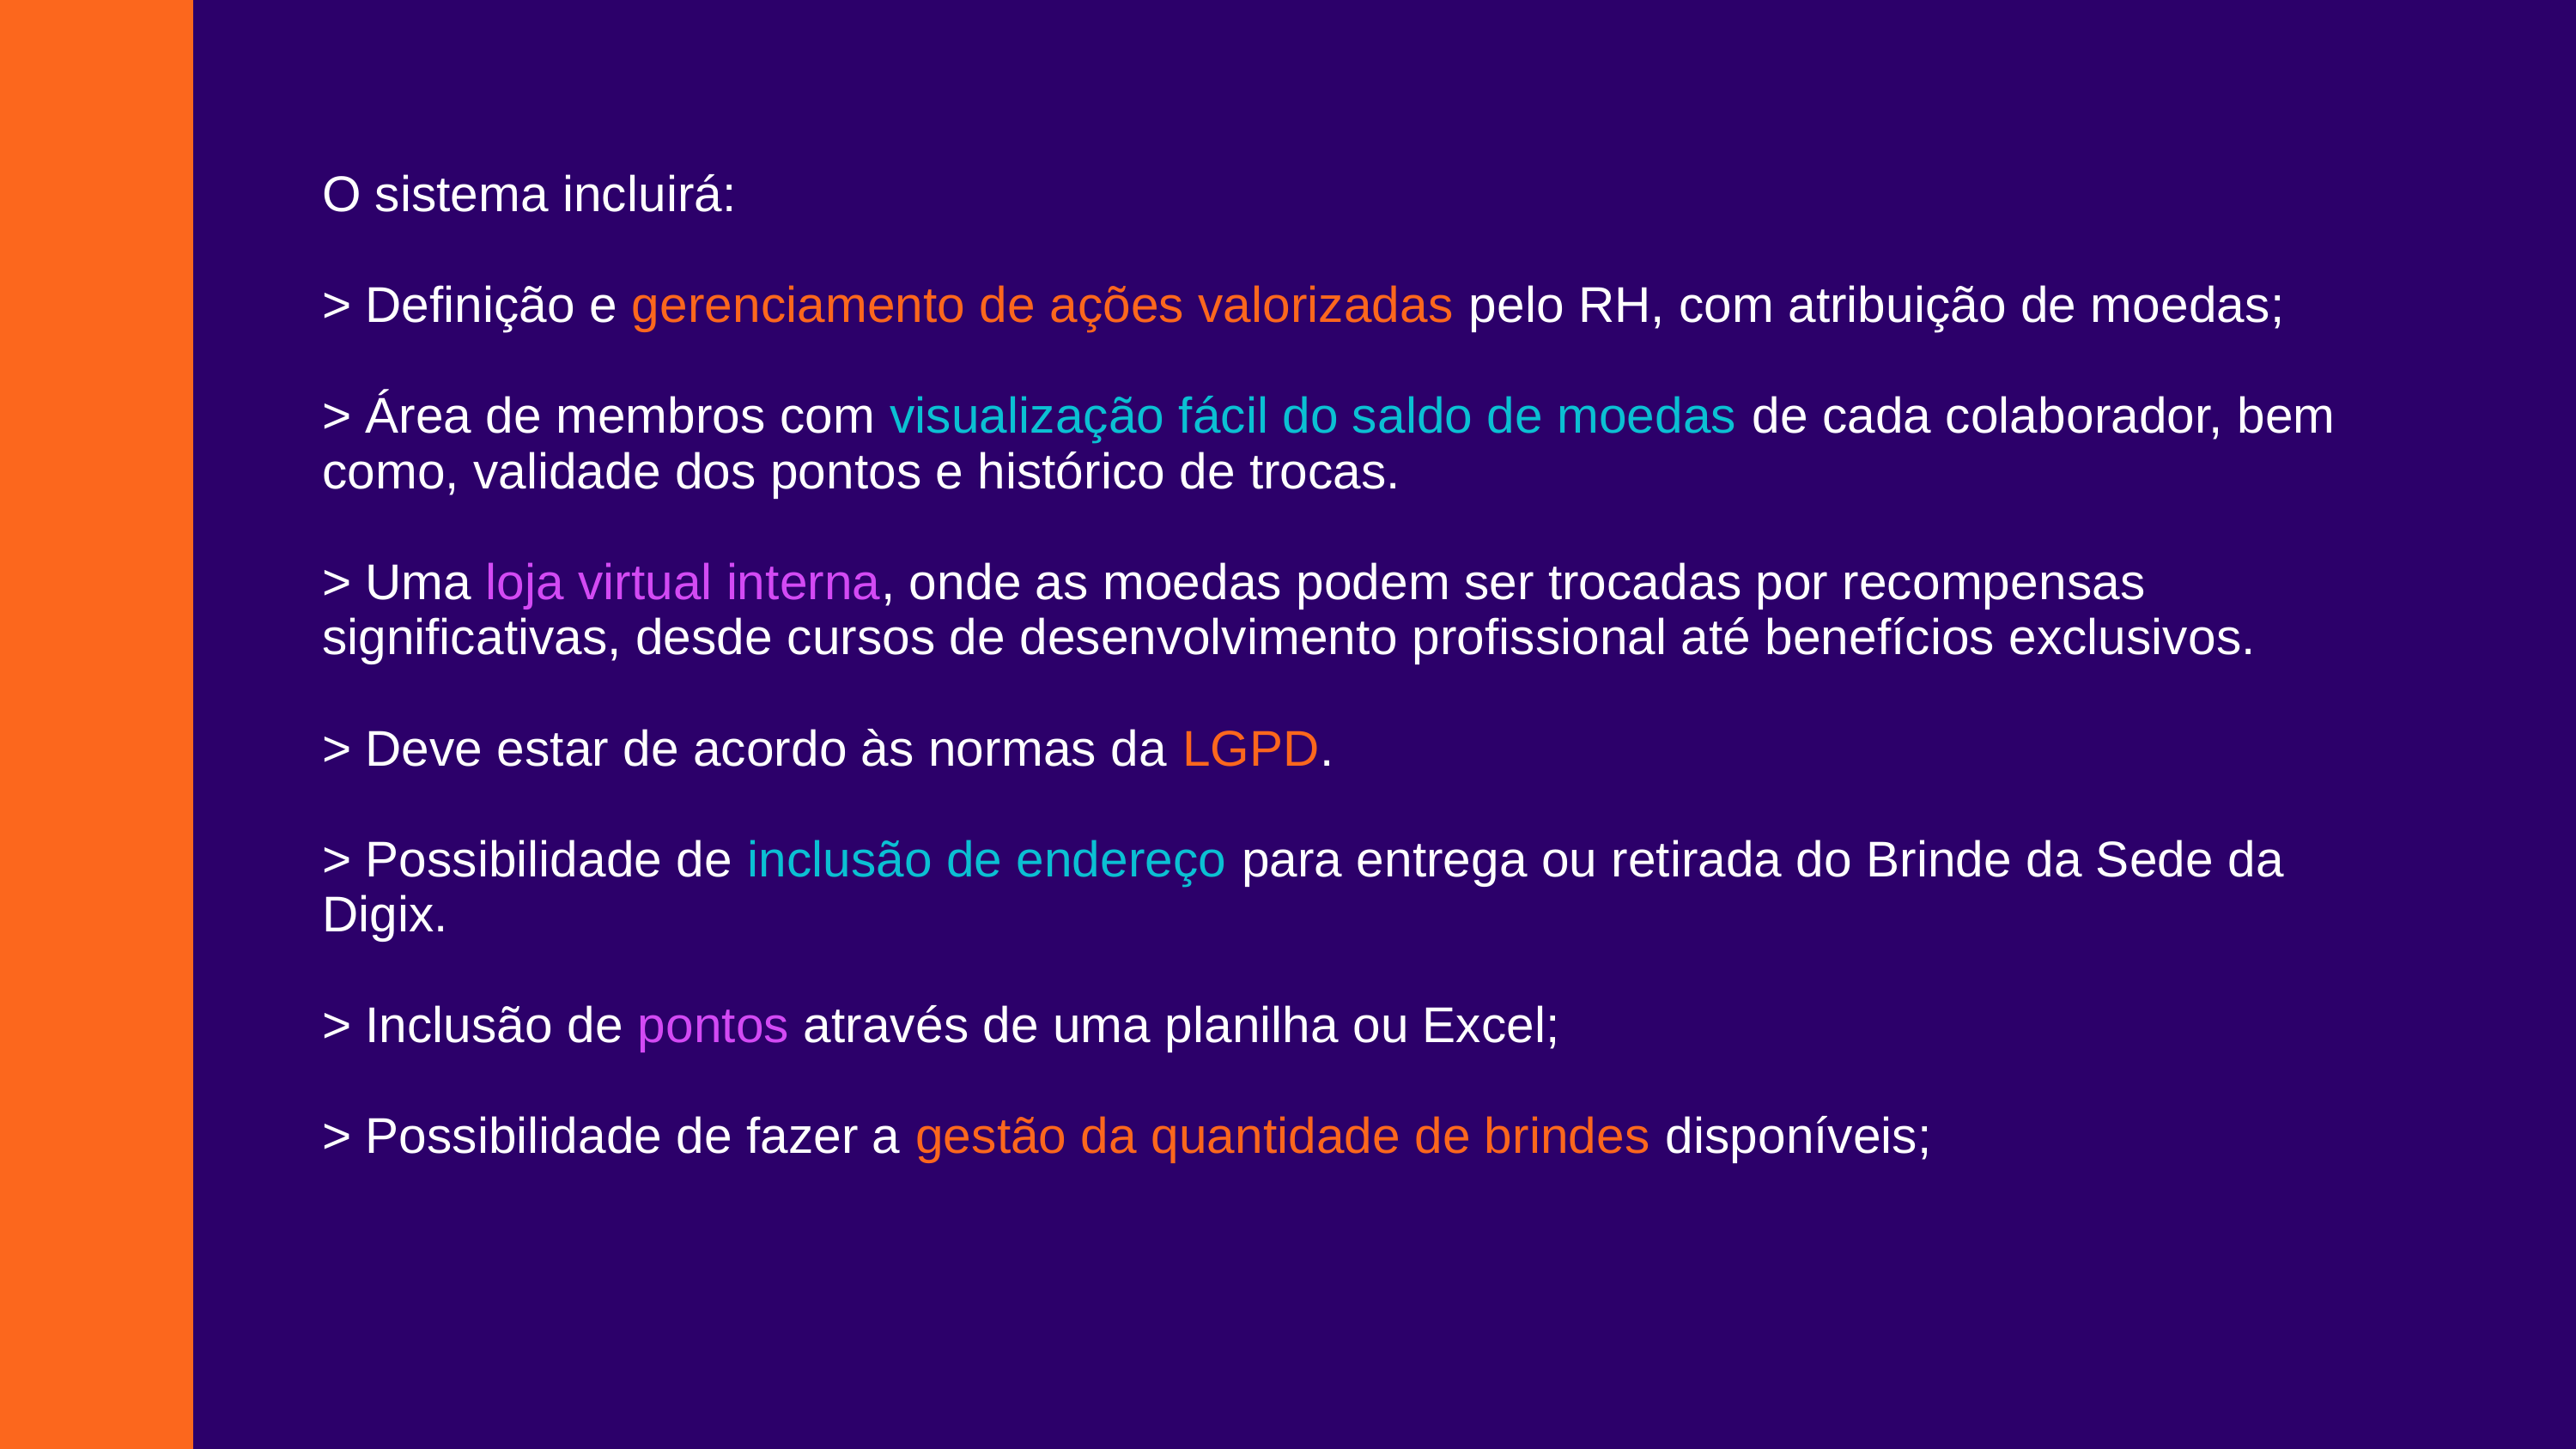

O sistema incluirá:

> Definição e gerenciamento de ações valorizadas pelo RH, com atribuição de moedas;

> Área de membros com visualização fácil do saldo de moedas de cada colaborador, bem como, validade dos pontos e histórico de trocas.

> Uma loja virtual interna, onde as moedas podem ser trocadas por recompensas significativas, desde cursos de desenvolvimento profissional até benefícios exclusivos.

> Deve estar de acordo às normas da LGPD.

> Possibilidade de inclusão de endereço para entrega ou retirada do Brinde da Sede da Digix.

> Inclusão de pontos através de uma planilha ou Excel;

> Possibilidade de fazer a gestão da quantidade de brindes disponíveis;